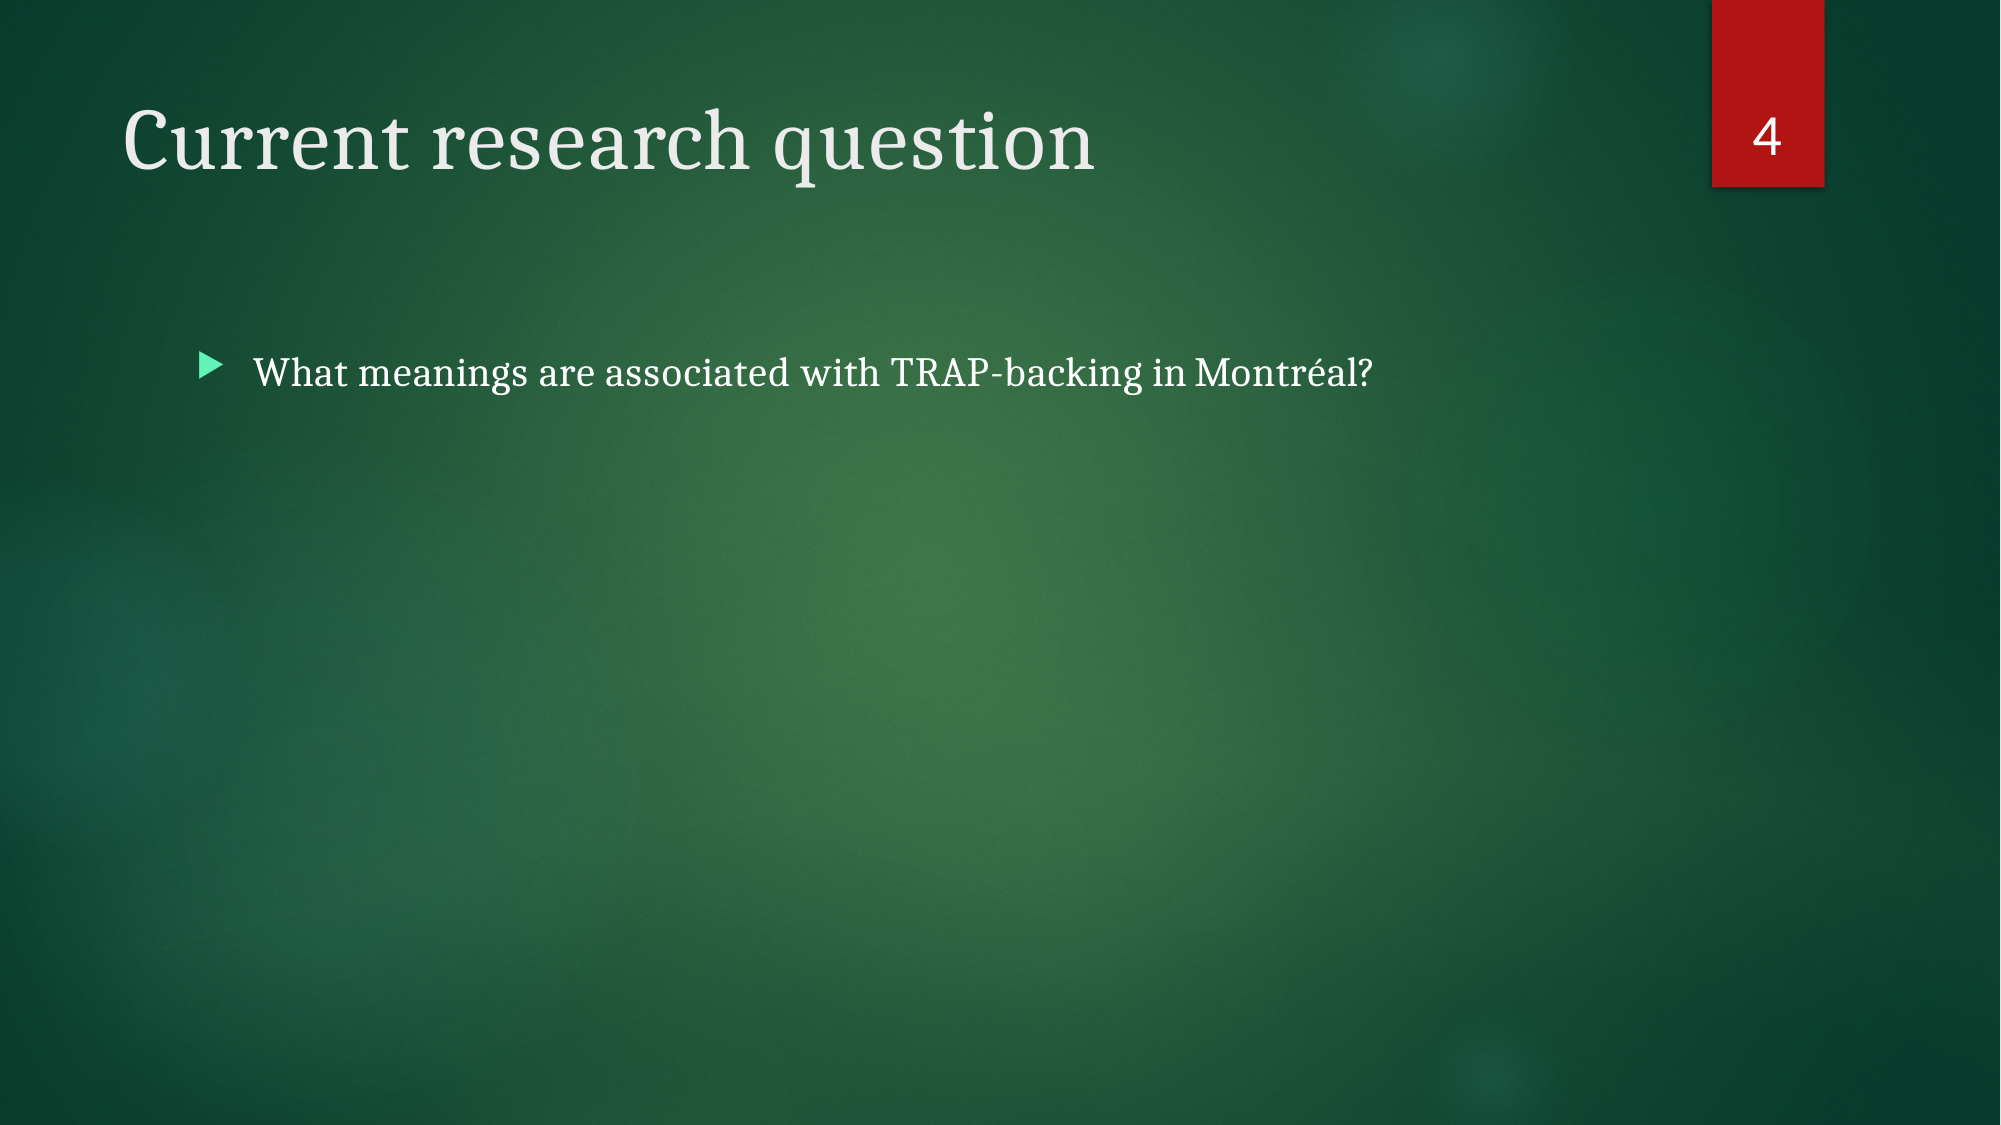

4
# Current research question
What meanings are associated with TRAP-backing in Montréal?